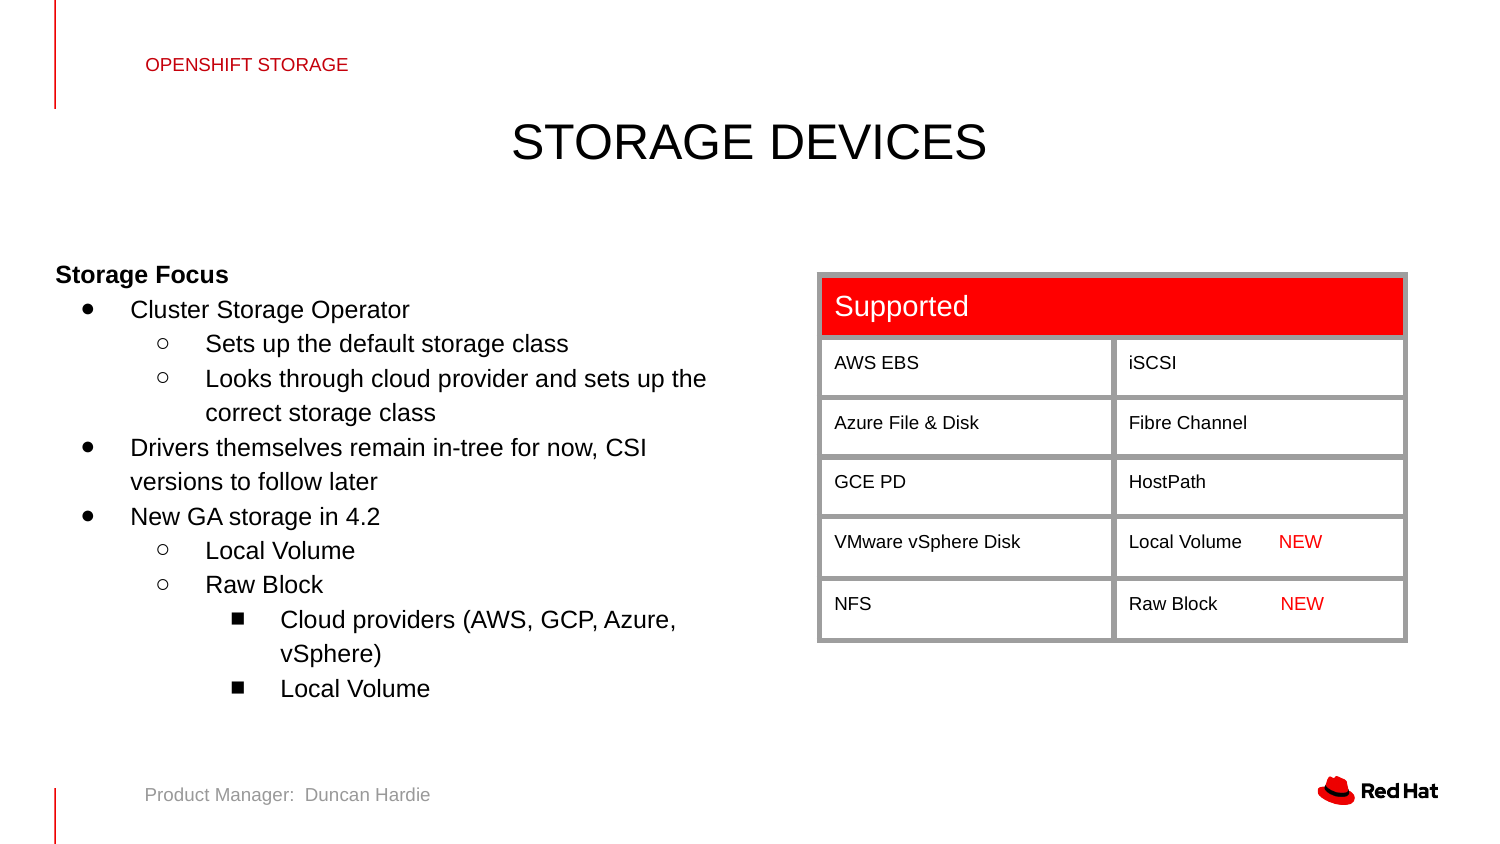

OPENSHIFT STORAGE
# STORAGE DEVICES
Storage Focus
Cluster Storage Operator
Sets up the default storage class
Looks through cloud provider and sets up the correct storage class
Drivers themselves remain in-tree for now, CSI versions to follow later
New GA storage in 4.2
Local Volume
Raw Block
Cloud providers (AWS, GCP, Azure, vSphere)
Local Volume

| Supported |  |
| --- | --- |
| AWS EBS | iSCSI |
| Azure File & Disk | Fibre Channel |
| GCE PD | HostPath |
| VMware vSphere Disk | Local Volume NEW |
| NFS | Raw Block NEW |
Product Manager:  Duncan Hardie